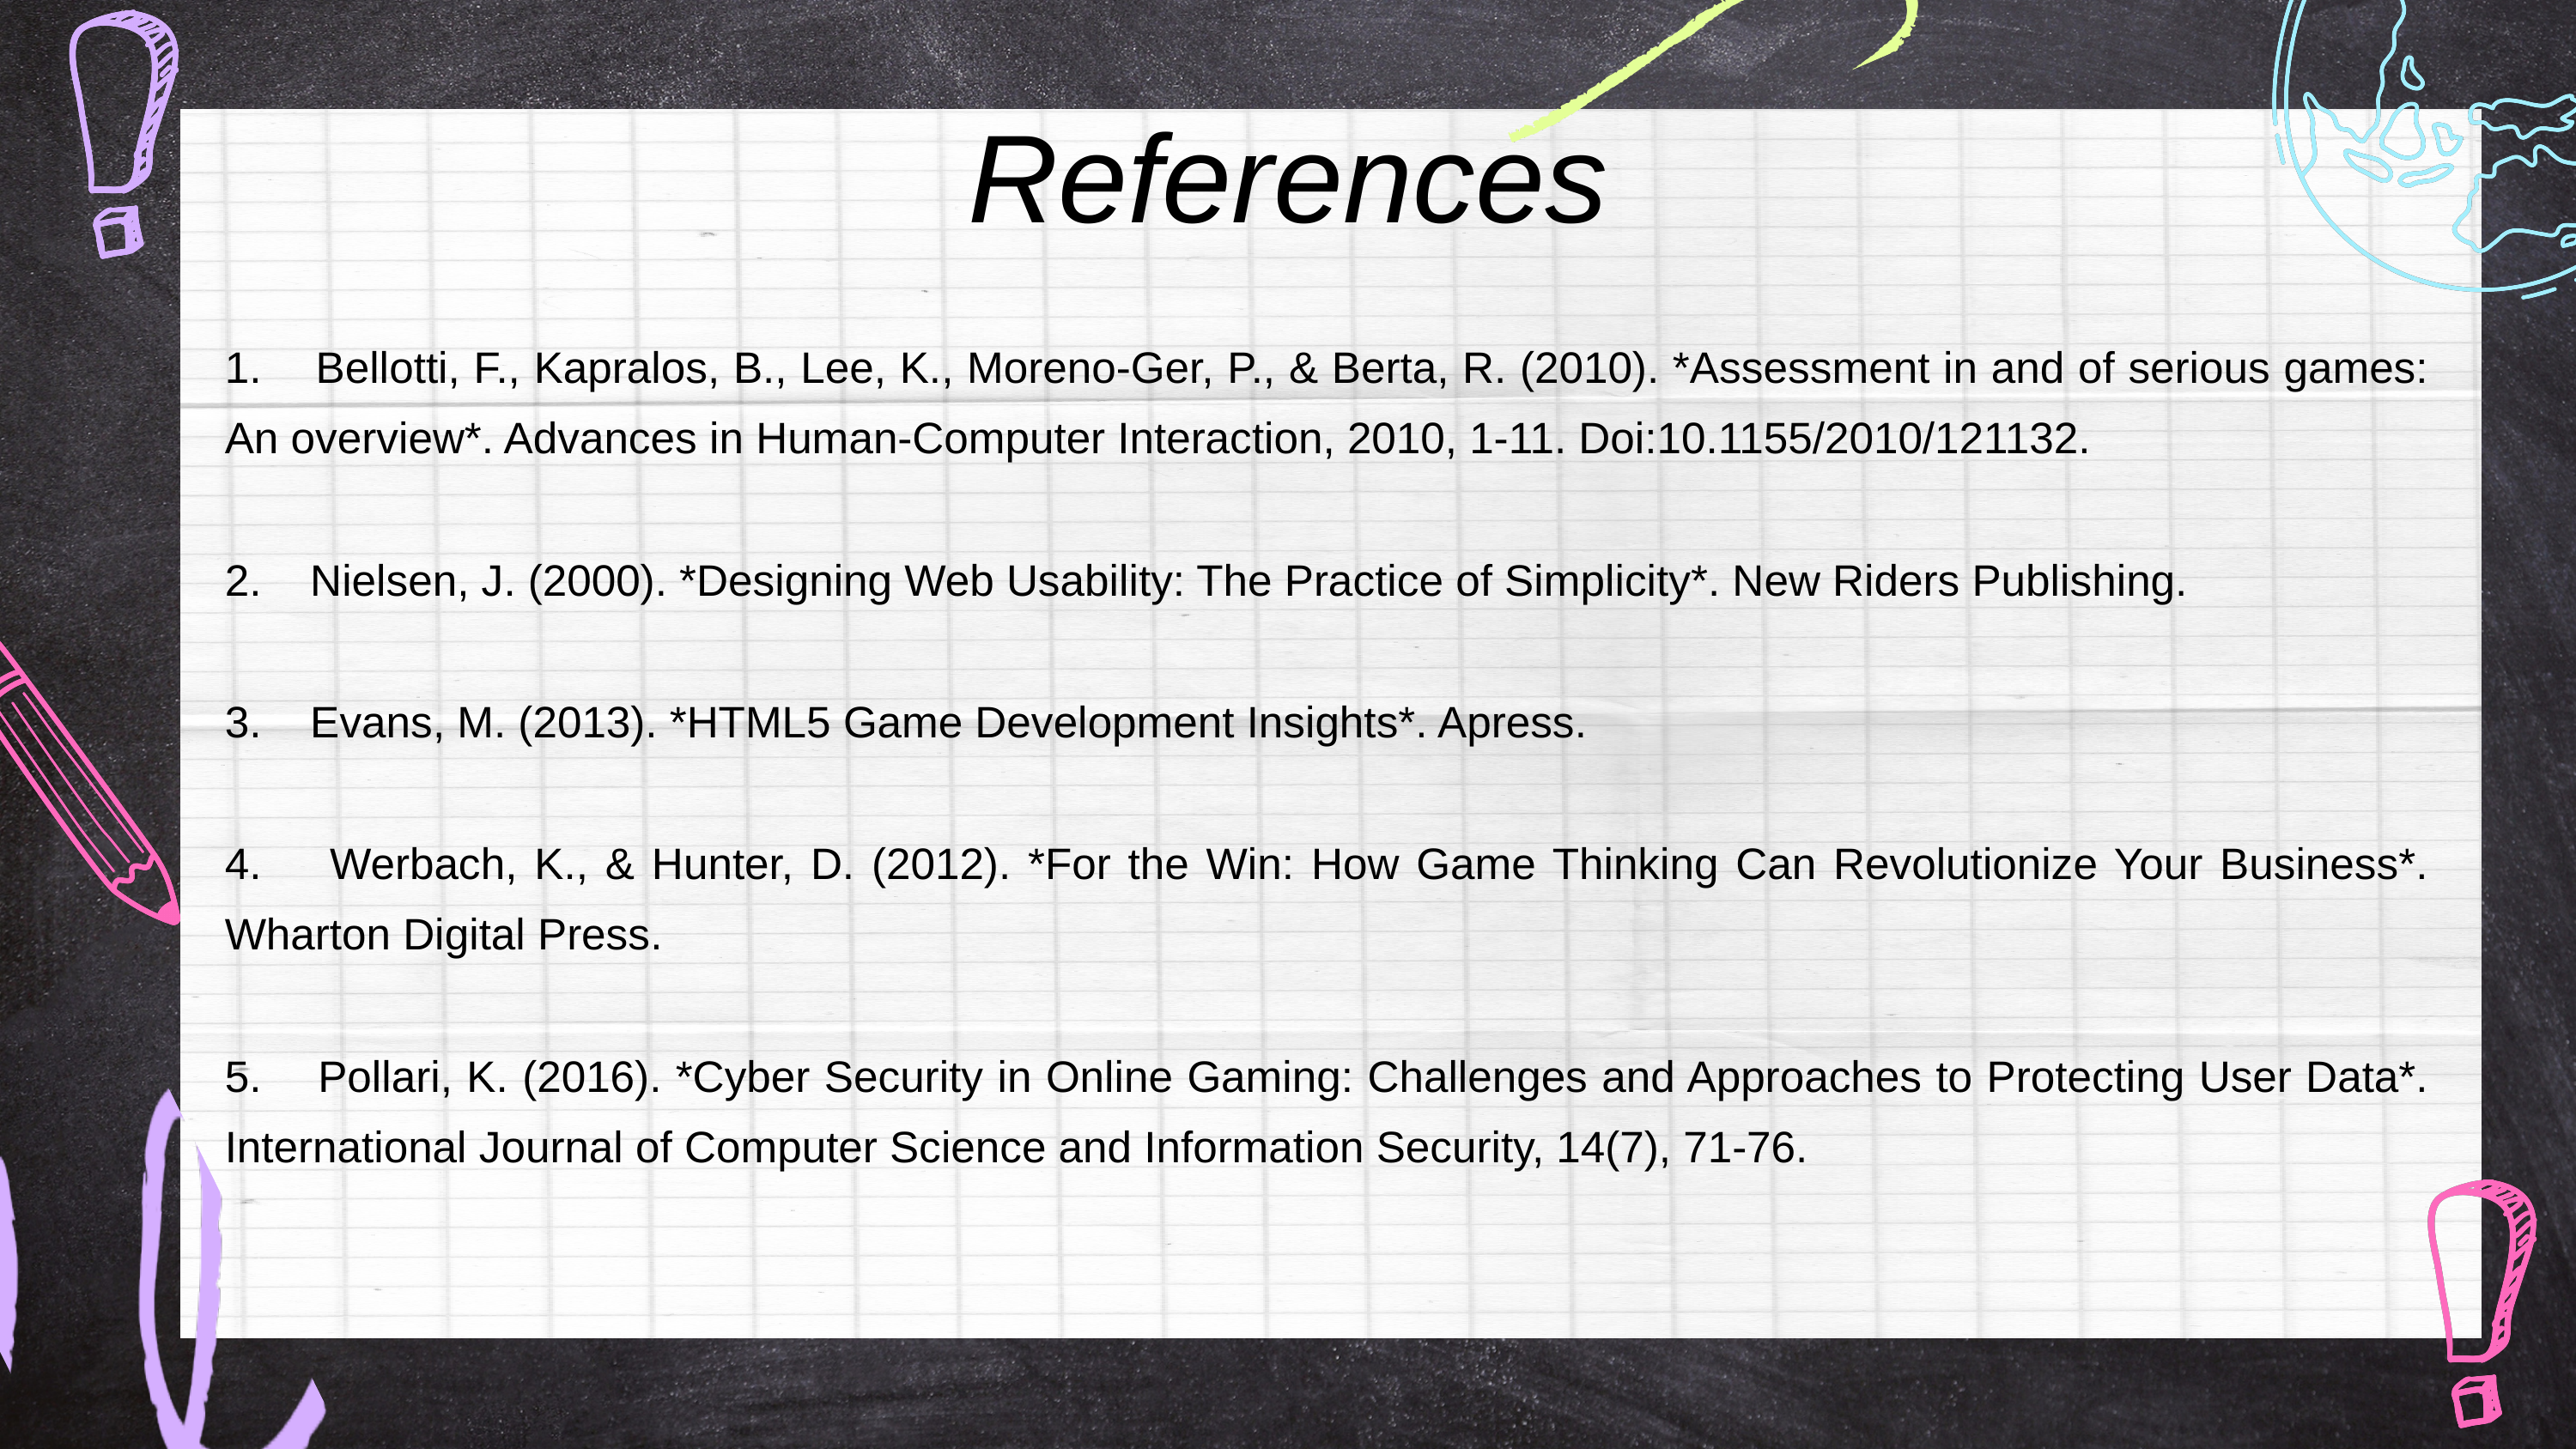

References
1.    Bellotti, F., Kapralos, B., Lee, K., Moreno-Ger, P., & Berta, R. (2010). *Assessment in and of serious games: An overview*. Advances in Human-Computer Interaction, 2010, 1-11. Doi:10.1155/2010/121132.

2.    Nielsen, J. (2000). *Designing Web Usability: The Practice of Simplicity*. New Riders Publishing.

3.    Evans, M. (2013). *HTML5 Game Development Insights*. Apress.

4.    Werbach, K., & Hunter, D. (2012). *For the Win: How Game Thinking Can Revolutionize Your Business*. Wharton Digital Press.

5.    Pollari, K. (2016). *Cyber Security in Online Gaming: Challenges and Approaches to Protecting User Data*. International Journal of Computer Science and Information Security, 14(7), 71-76.